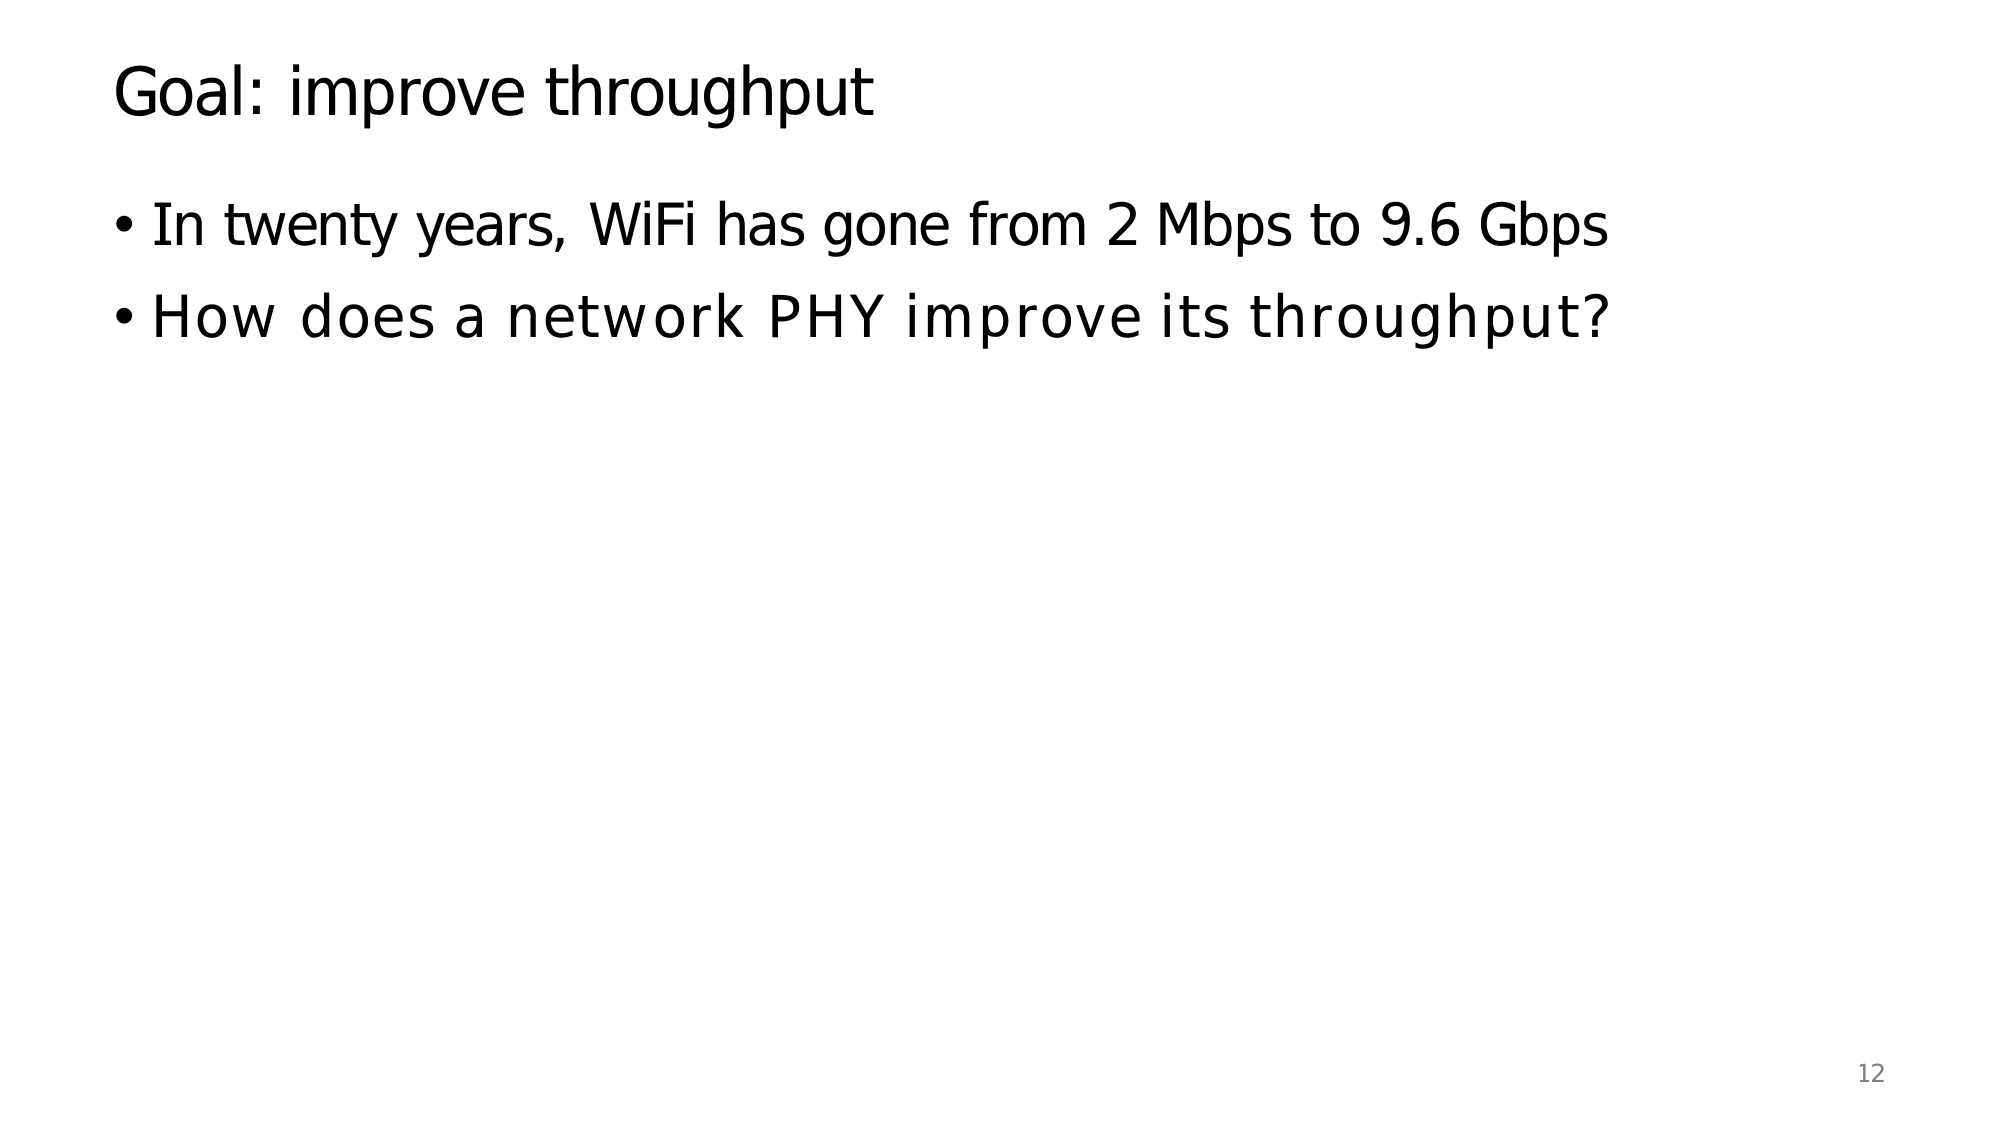

# Goal: improve throughput
In twenty years, WiFi has gone from 2 Mbps to 9.6 Gbps
How does a network PHY improve its throughput?

12